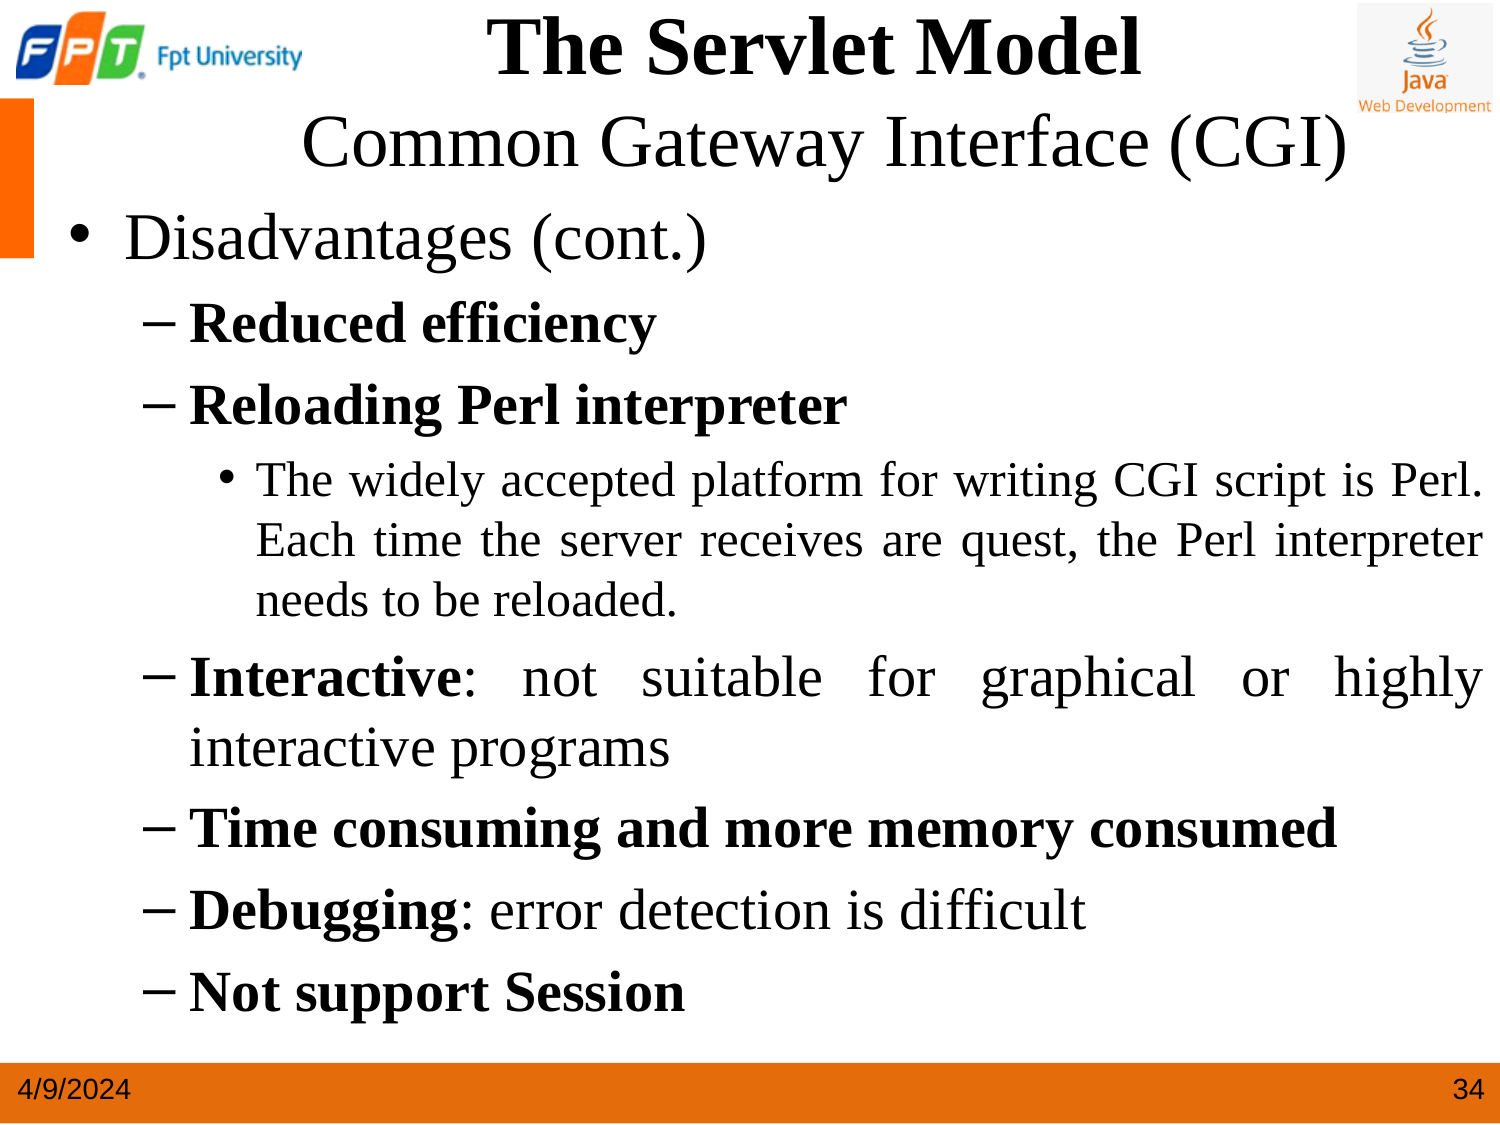

The Servlet Model
Common Gateway Interface (CGI)
Disadvantages (cont.)
Reduced efficiency
Reloading Perl interpreter
The widely accepted platform for writing CGI script is Perl. Each time the server receives are quest, the Perl interpreter needs to be reloaded.
Interactive: not suitable for graphical or highly interactive programs
Time consuming and more memory consumed
Debugging: error detection is difficult
Not support Session
4/9/2024
34